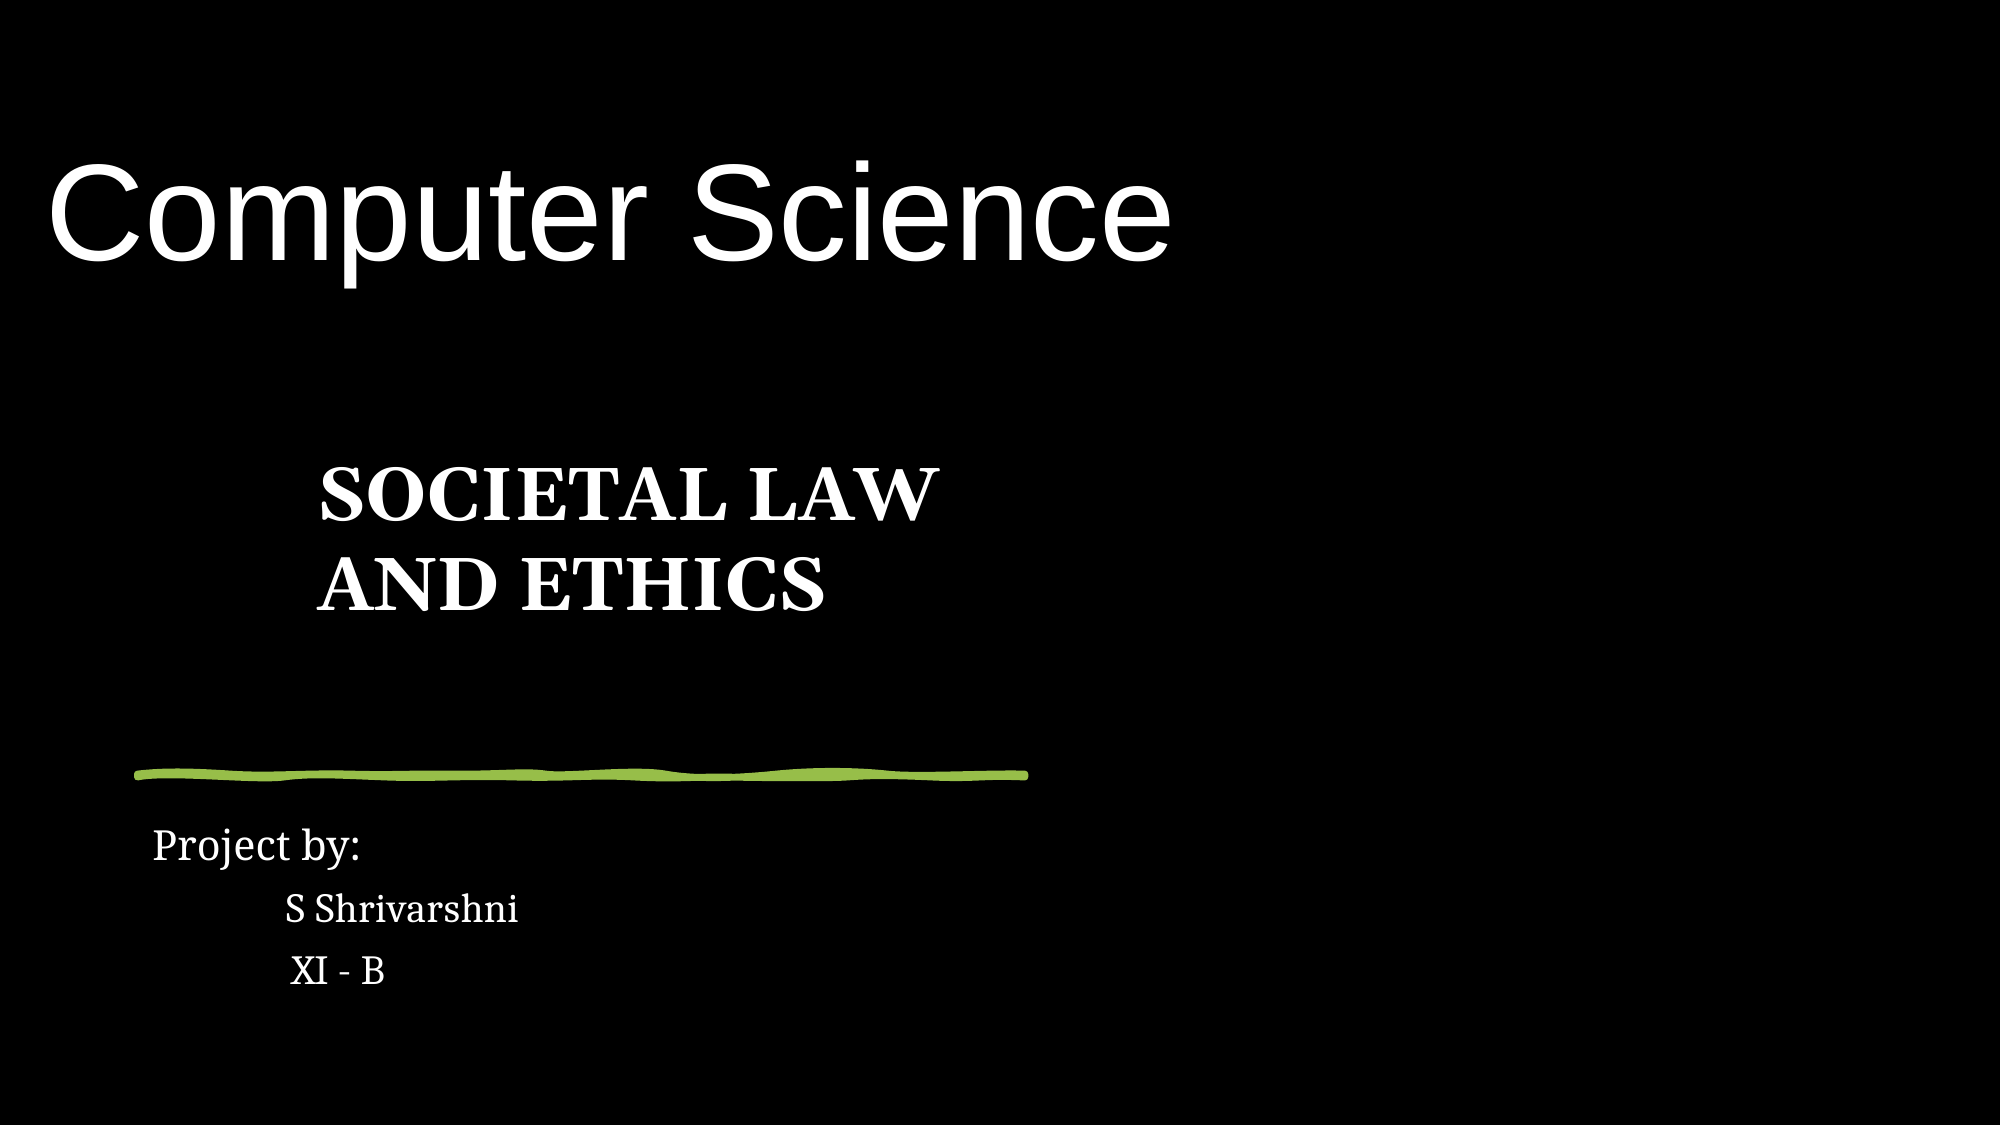

# Computer Science
SOCIETAL LAW
AND ETHICS

Project by:
              S Shrivarshni
               XI - B